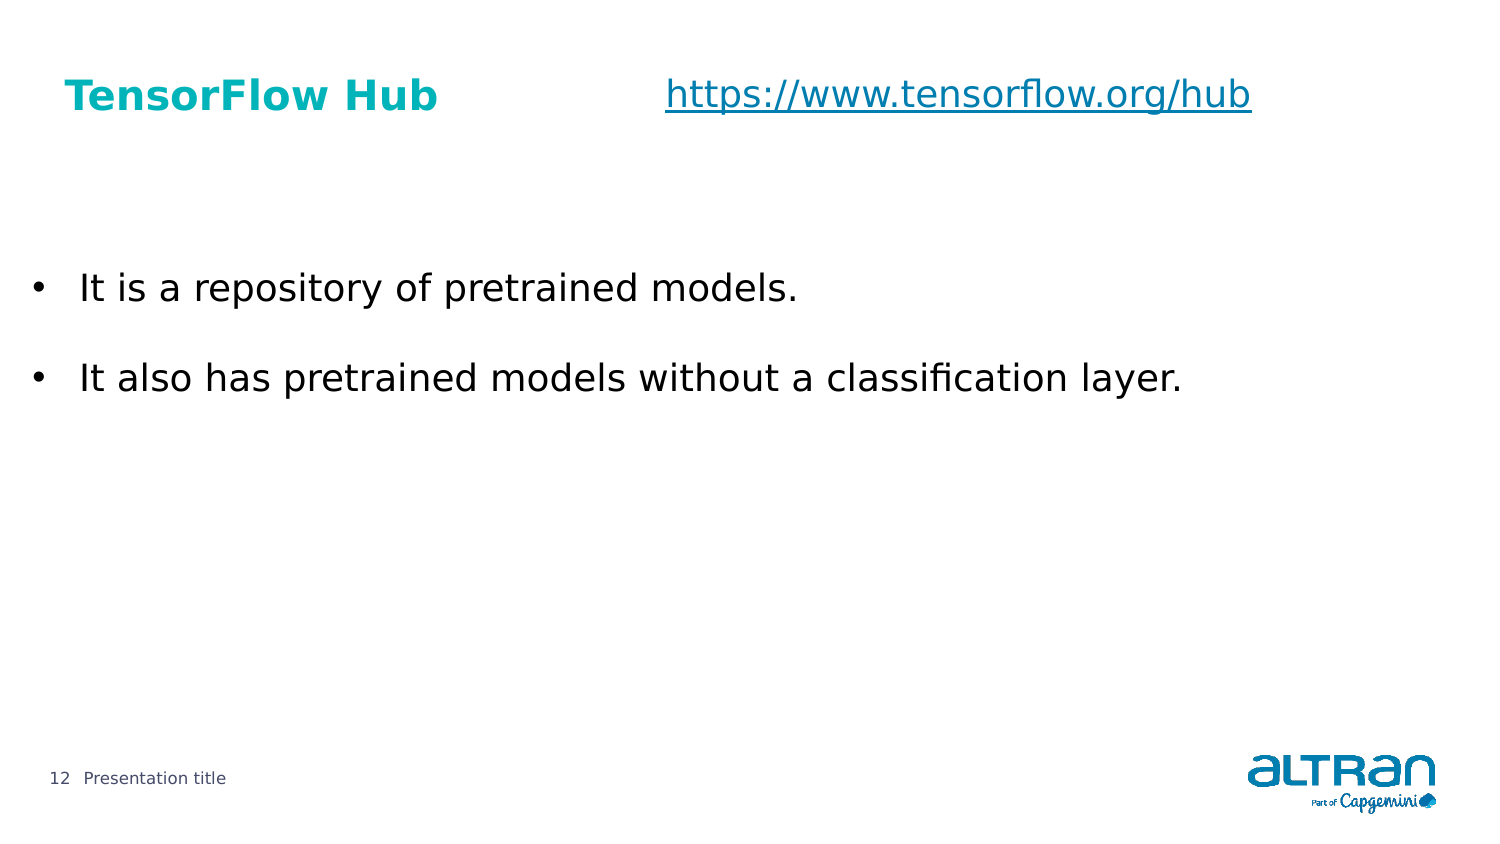

https://www.tensorflow.org/hub
TensorFlow Hub
It is a repository of pretrained models.

It also has pretrained models without a classification layer.
12
Presentation title
Date